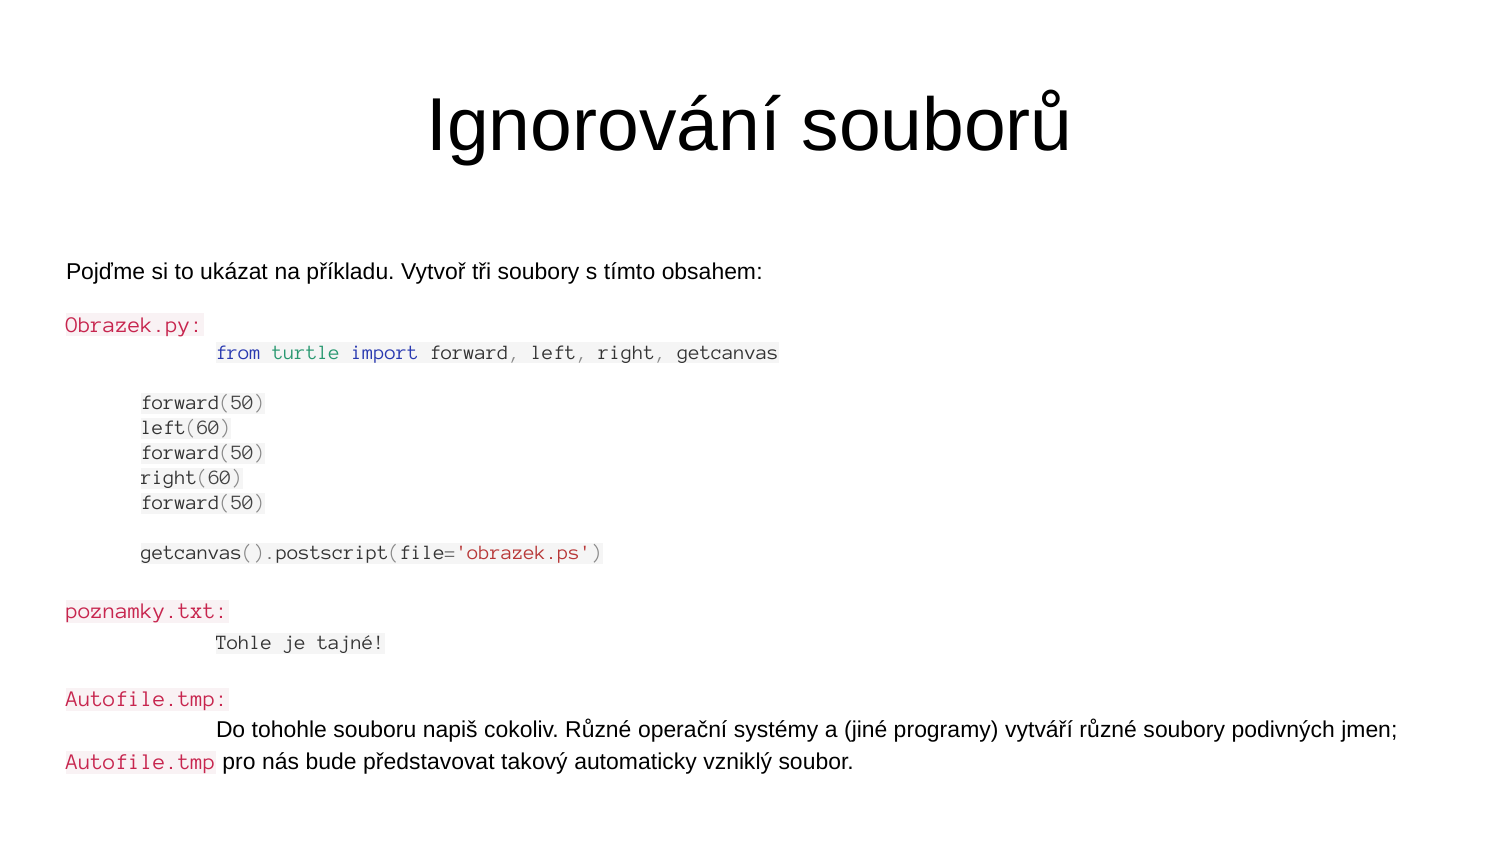

# Ignorování souborů
Pojďme si to ukázat na příkladu. Vytvoř tři soubory s tímto obsahem:
Obrazek.py:
	from turtle import forward, left, right, getcanvas

forward(50)
left(60)
forward(50)
right(60)
forward(50)

getcanvas().postscript(file='obrazek.ps')

poznamky.txt:
	Tohle je tajné!
Autofile.tmp:
	Do tohohle souboru napiš cokoliv. Různé operační systémy a (jiné programy) vytváří různé soubory podivných jmen; Autofile.tmp pro nás bude představovat takový automaticky vzniklý soubor.